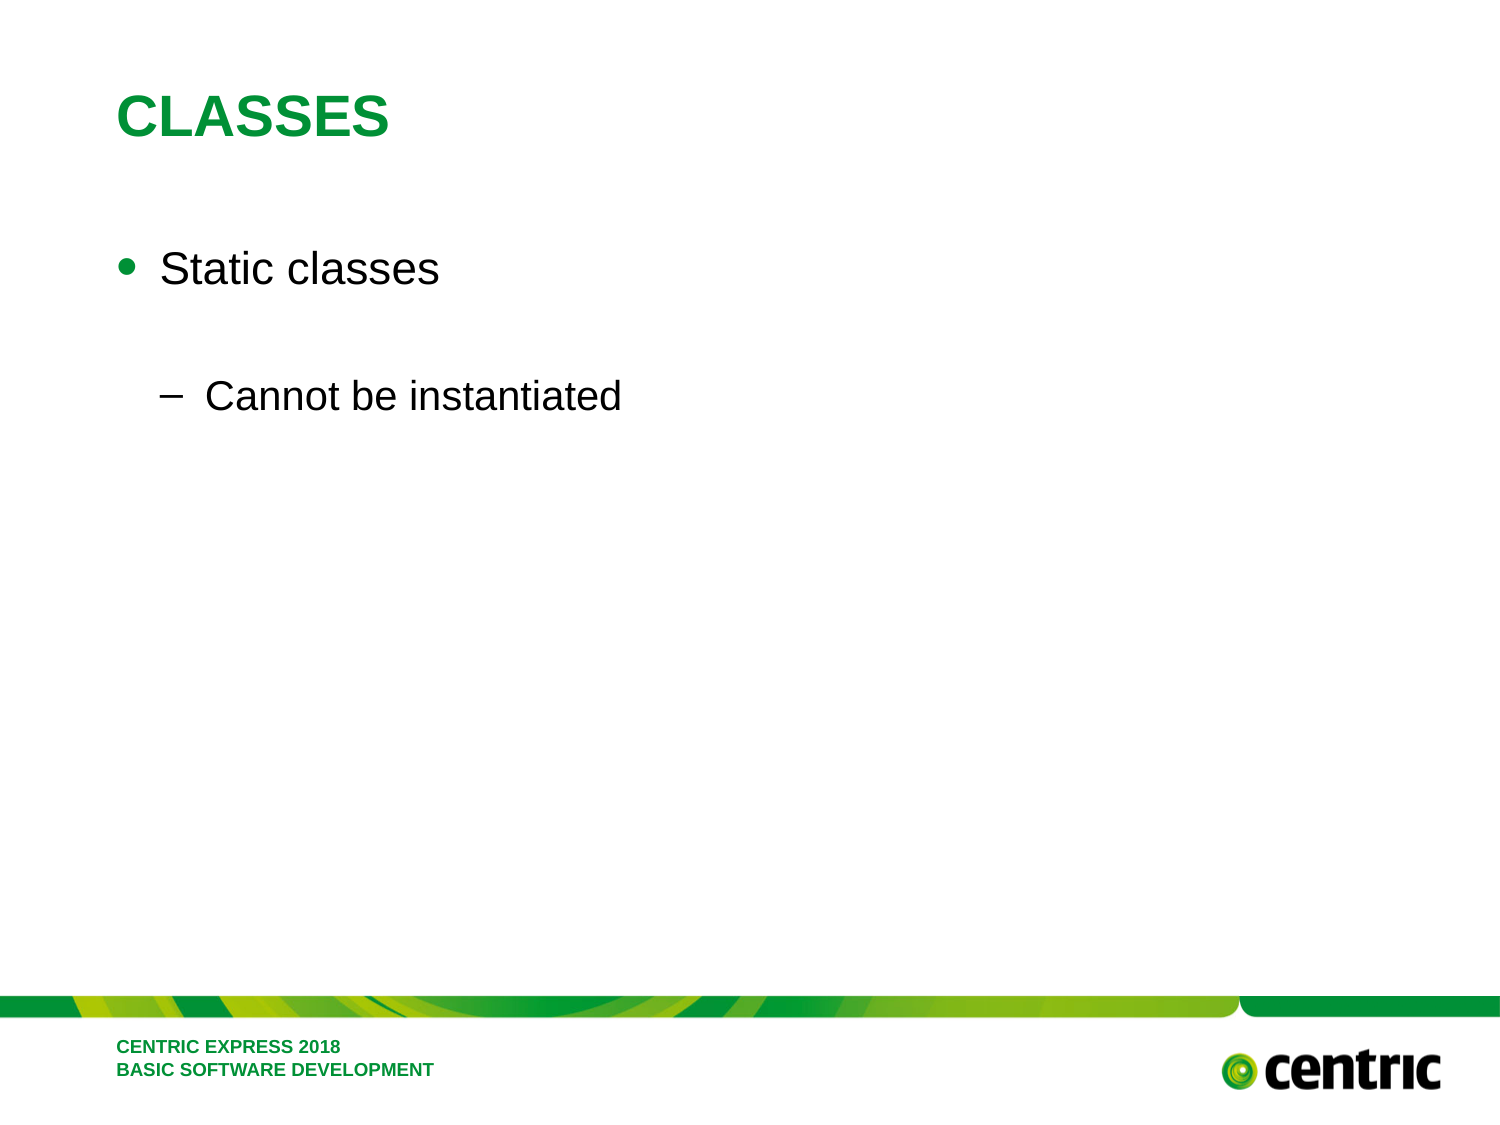

# Classes
Static classes

Cannot be instantiated

CENTRIC EXPRESS 2018                               BASIC SOFTWARE DEVELOPMENT
February 26, 2018